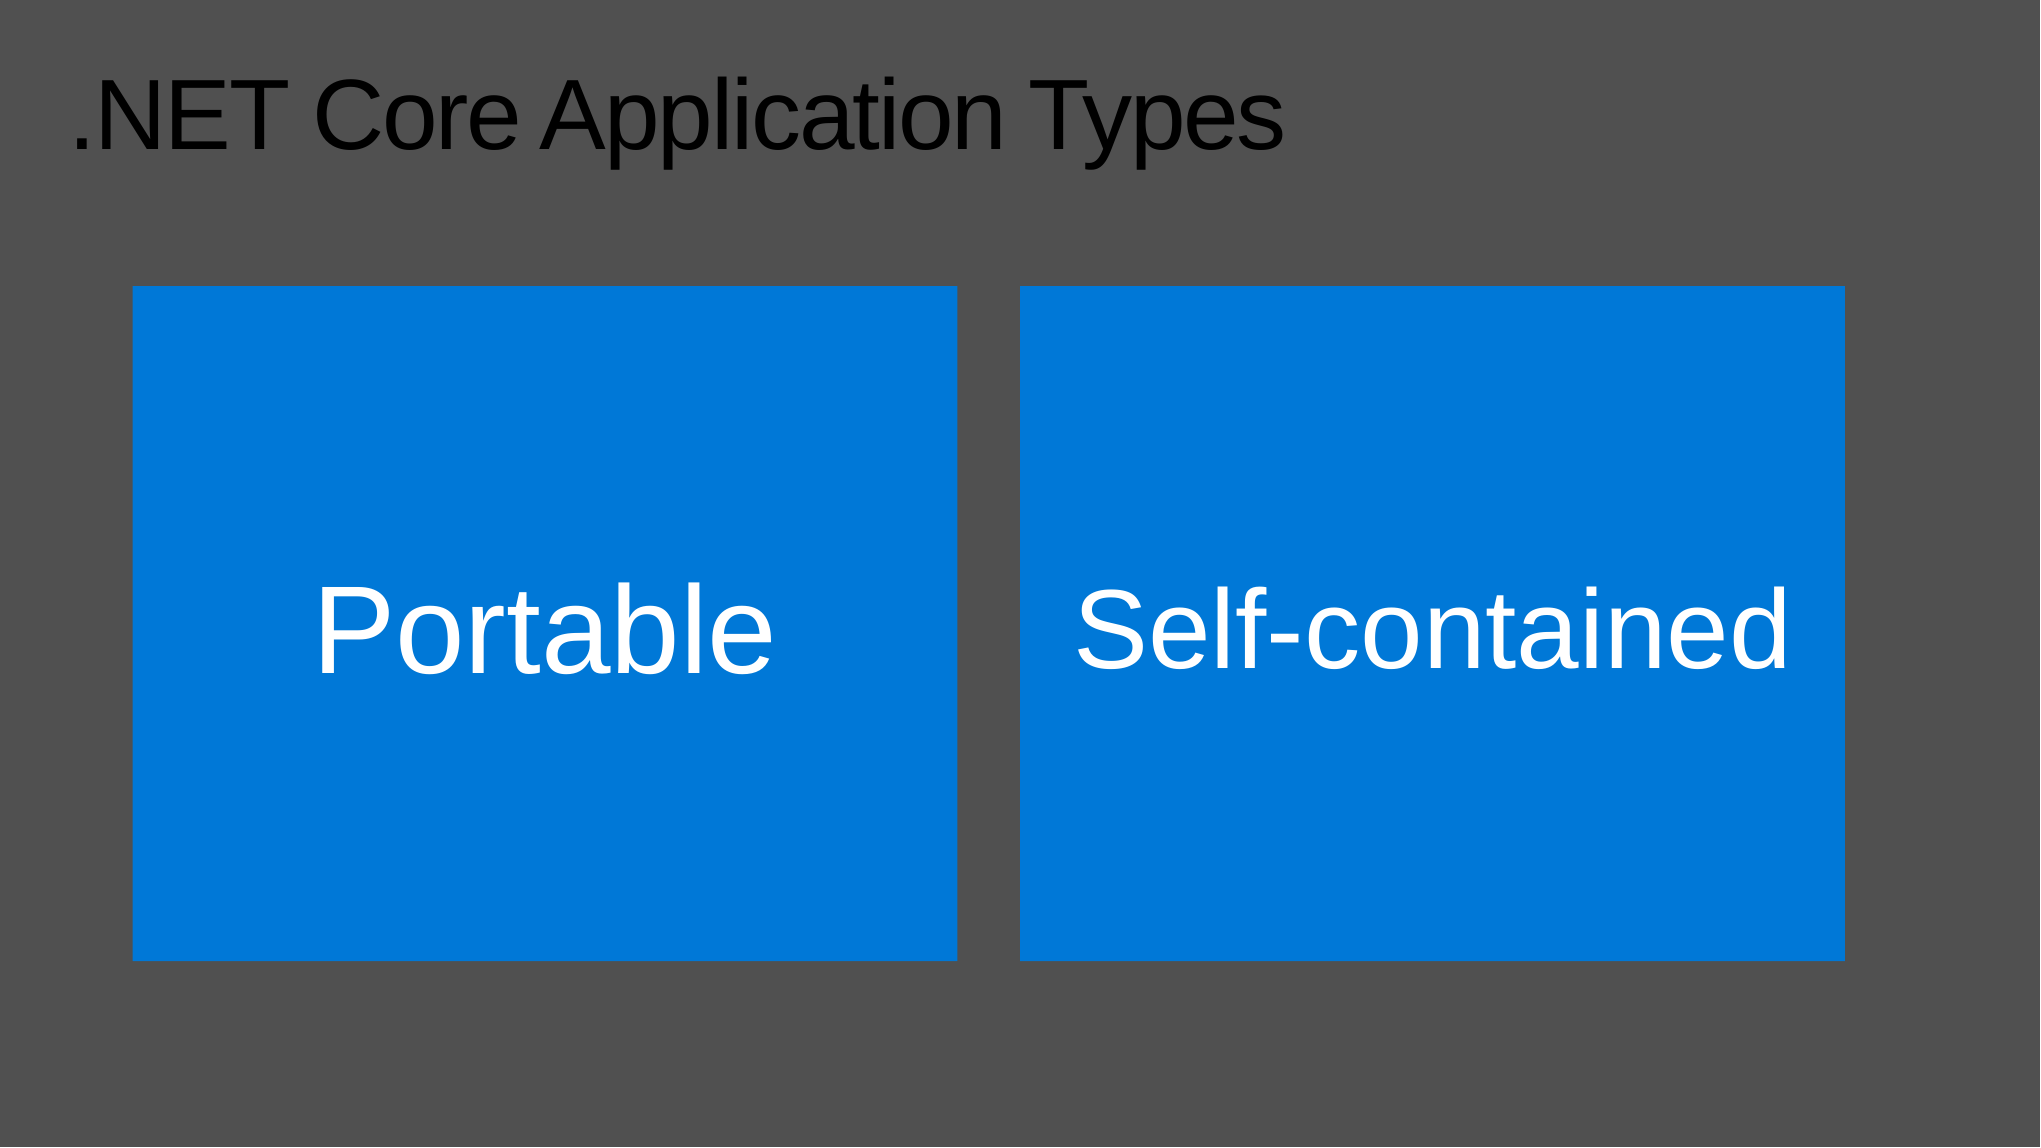

# .NET Core Application Types

Portable
Self-contained